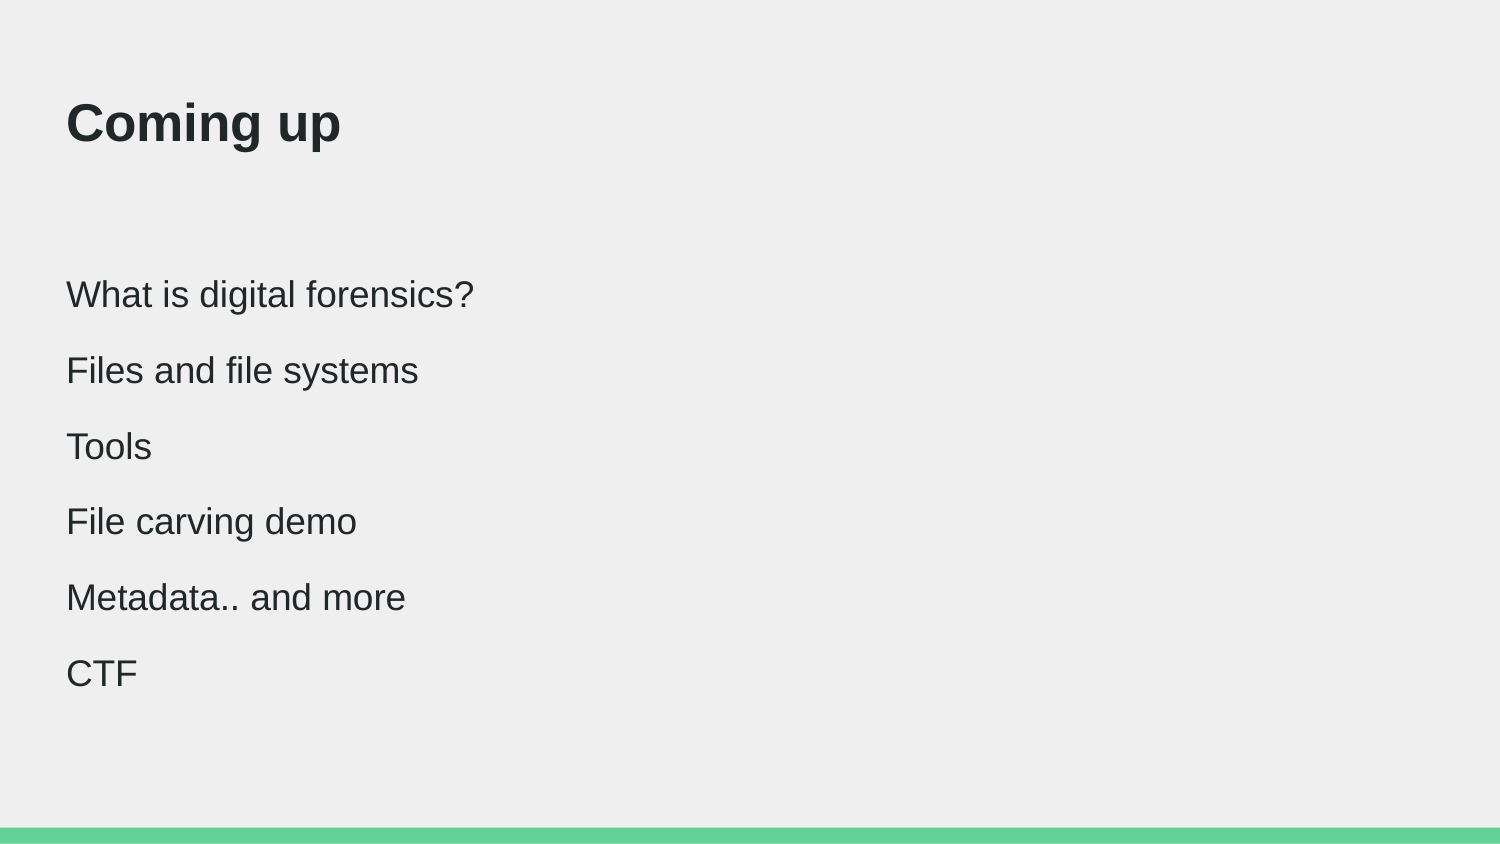

# Coming up
What is digital forensics?
Files and file systems
Tools
File carving demo
Metadata.. and more
CTF